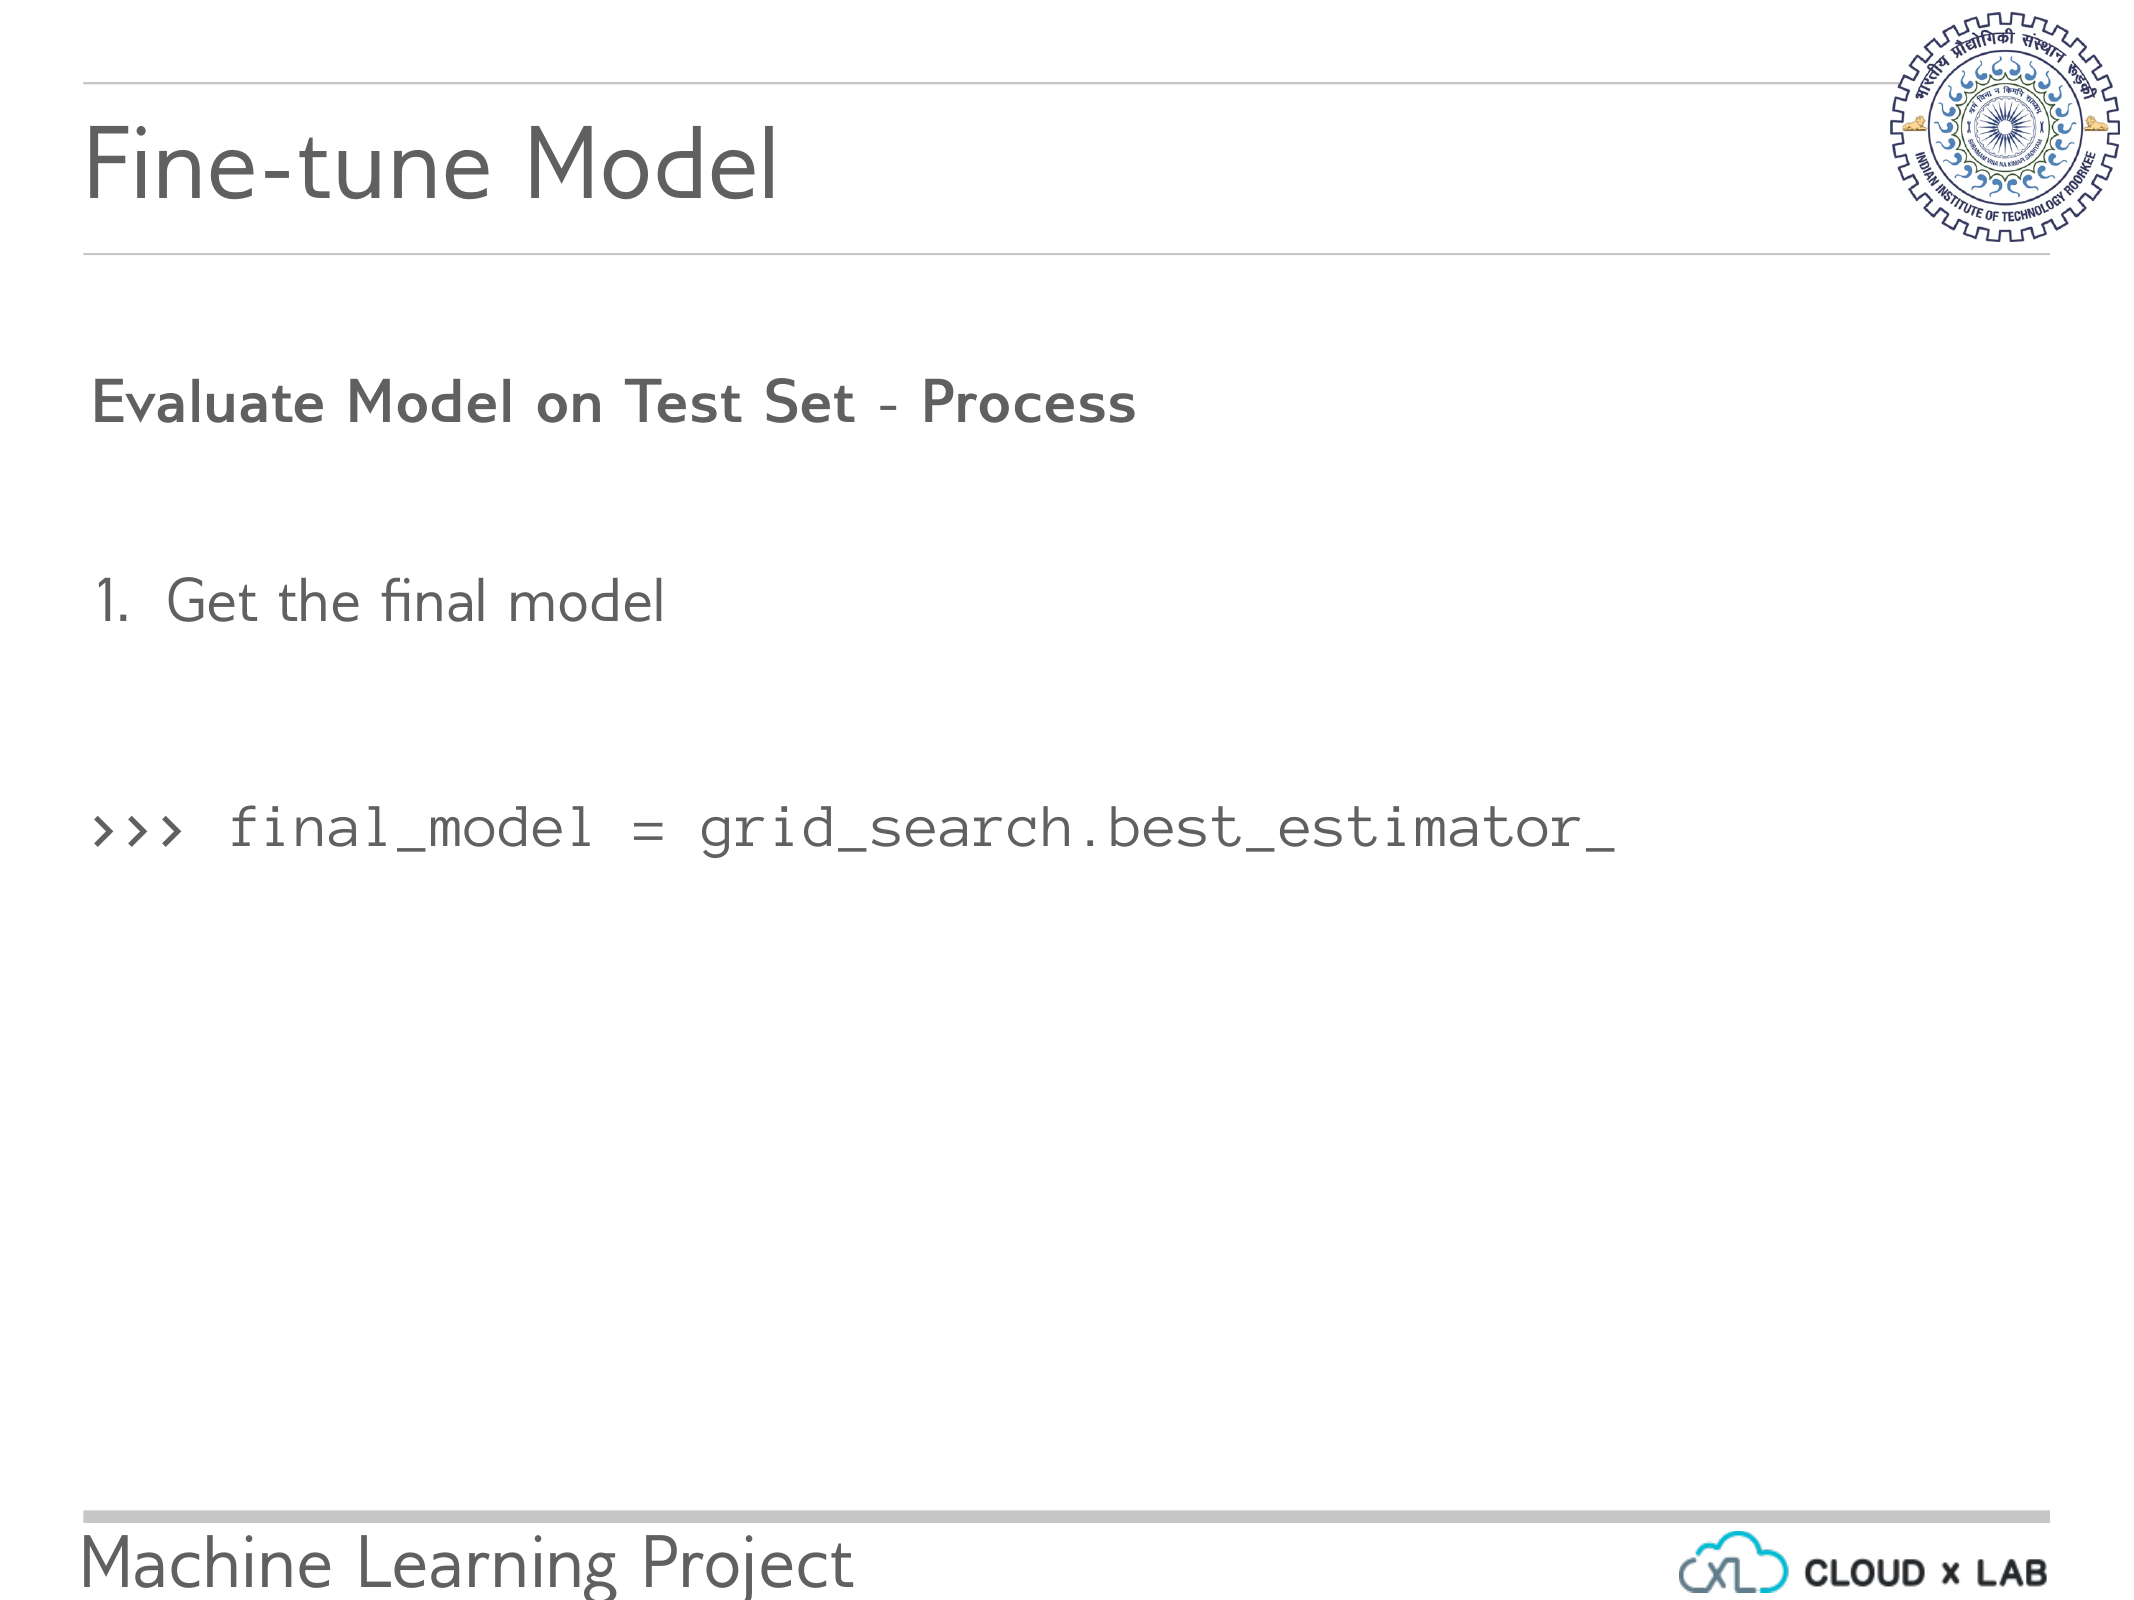

Fine-tune Model
Evaluate Model on Test Set - Process

Get the final model

>>> final_model = grid_search.best_estimator_